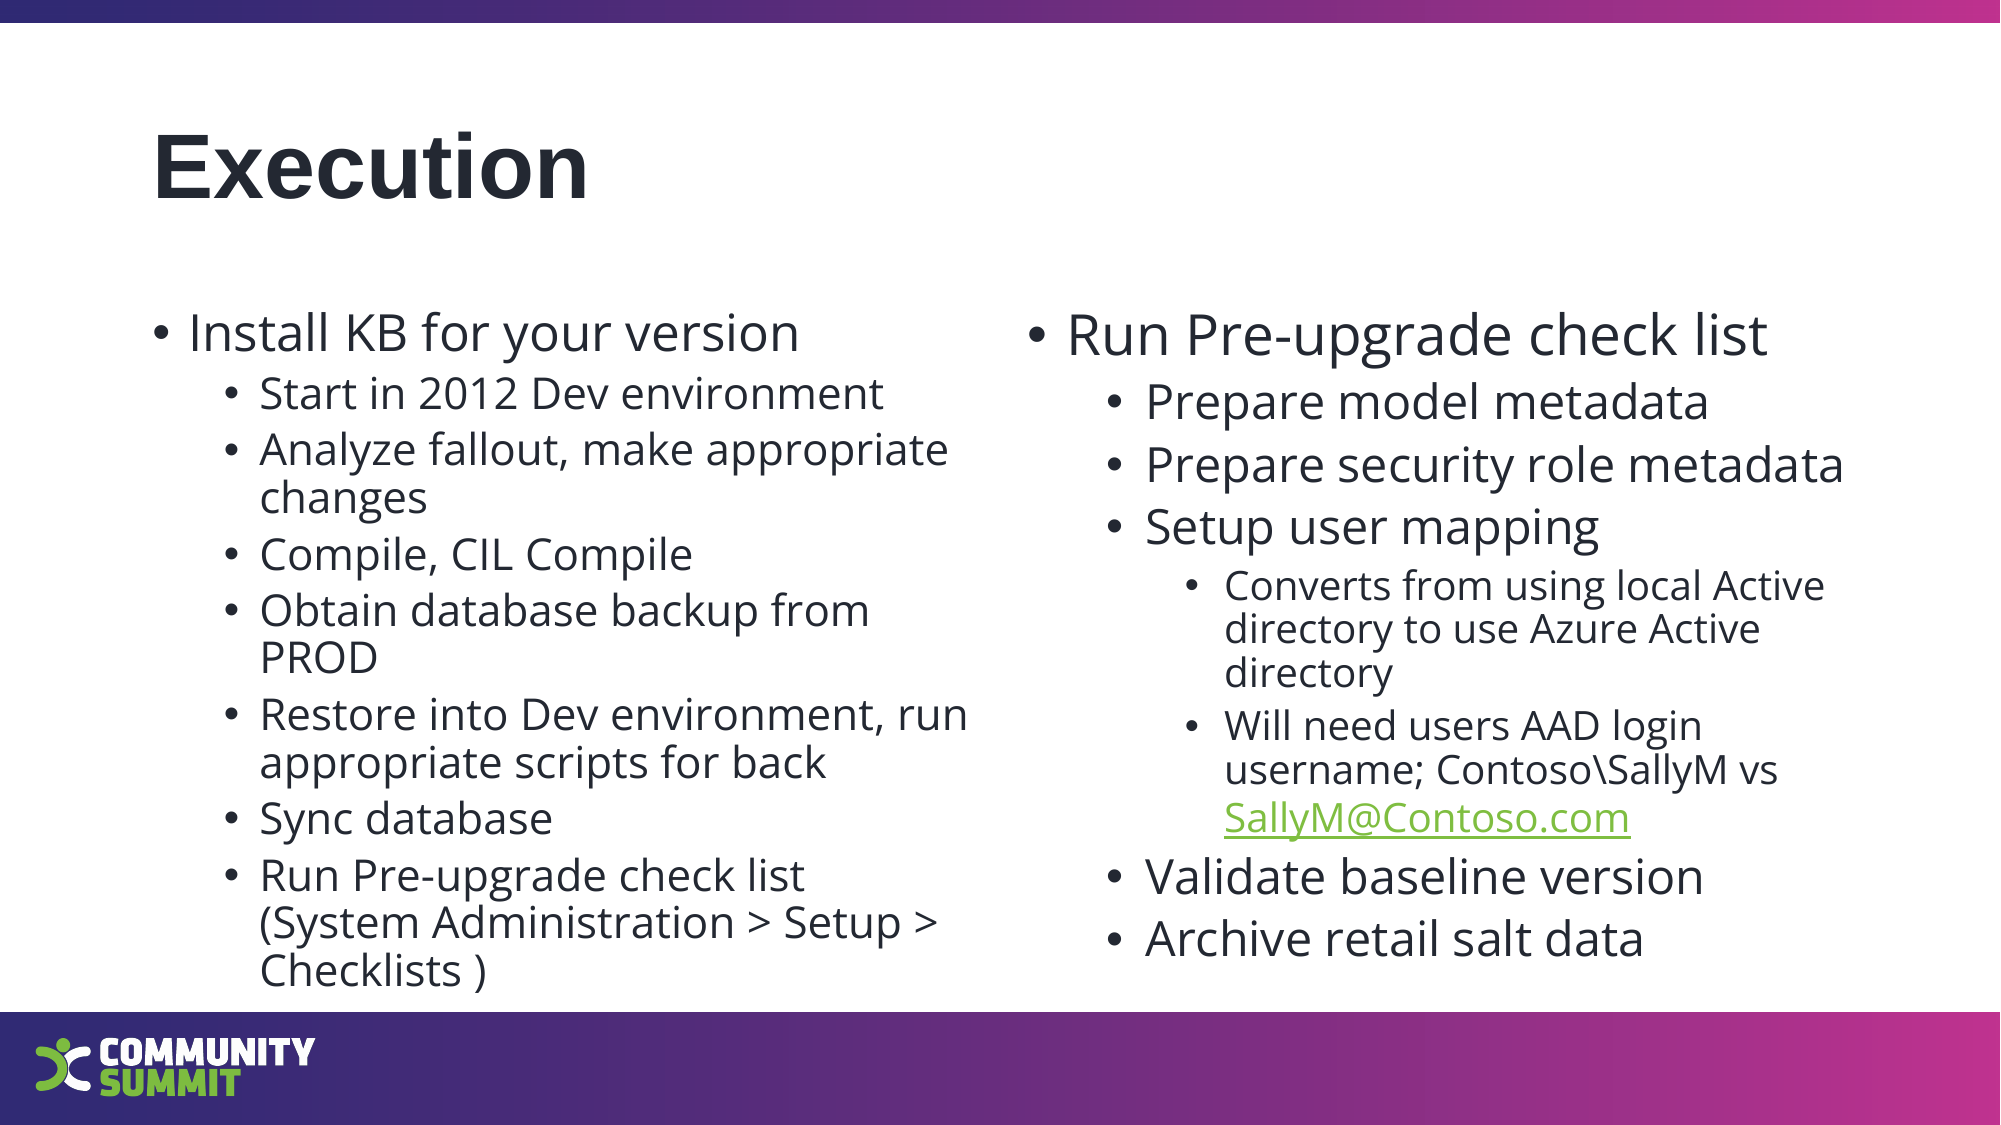

# Execution
Install KB for your version
Start in 2012 Dev environment
Analyze fallout, make appropriate changes
Compile, CIL Compile
Obtain database backup from PROD
Restore into Dev environment, run appropriate scripts for back
Sync database
Run Pre-upgrade check list (System Administration > Setup > Checklists )

Run Pre-upgrade check list
Prepare model metadata
Prepare security role metadata
Setup user mapping
Converts from using local Active directory to use Azure Active directory
Will need users AAD login username; Contoso\SallyM vs SallyM@Contoso.com
Validate baseline version
Archive retail salt data